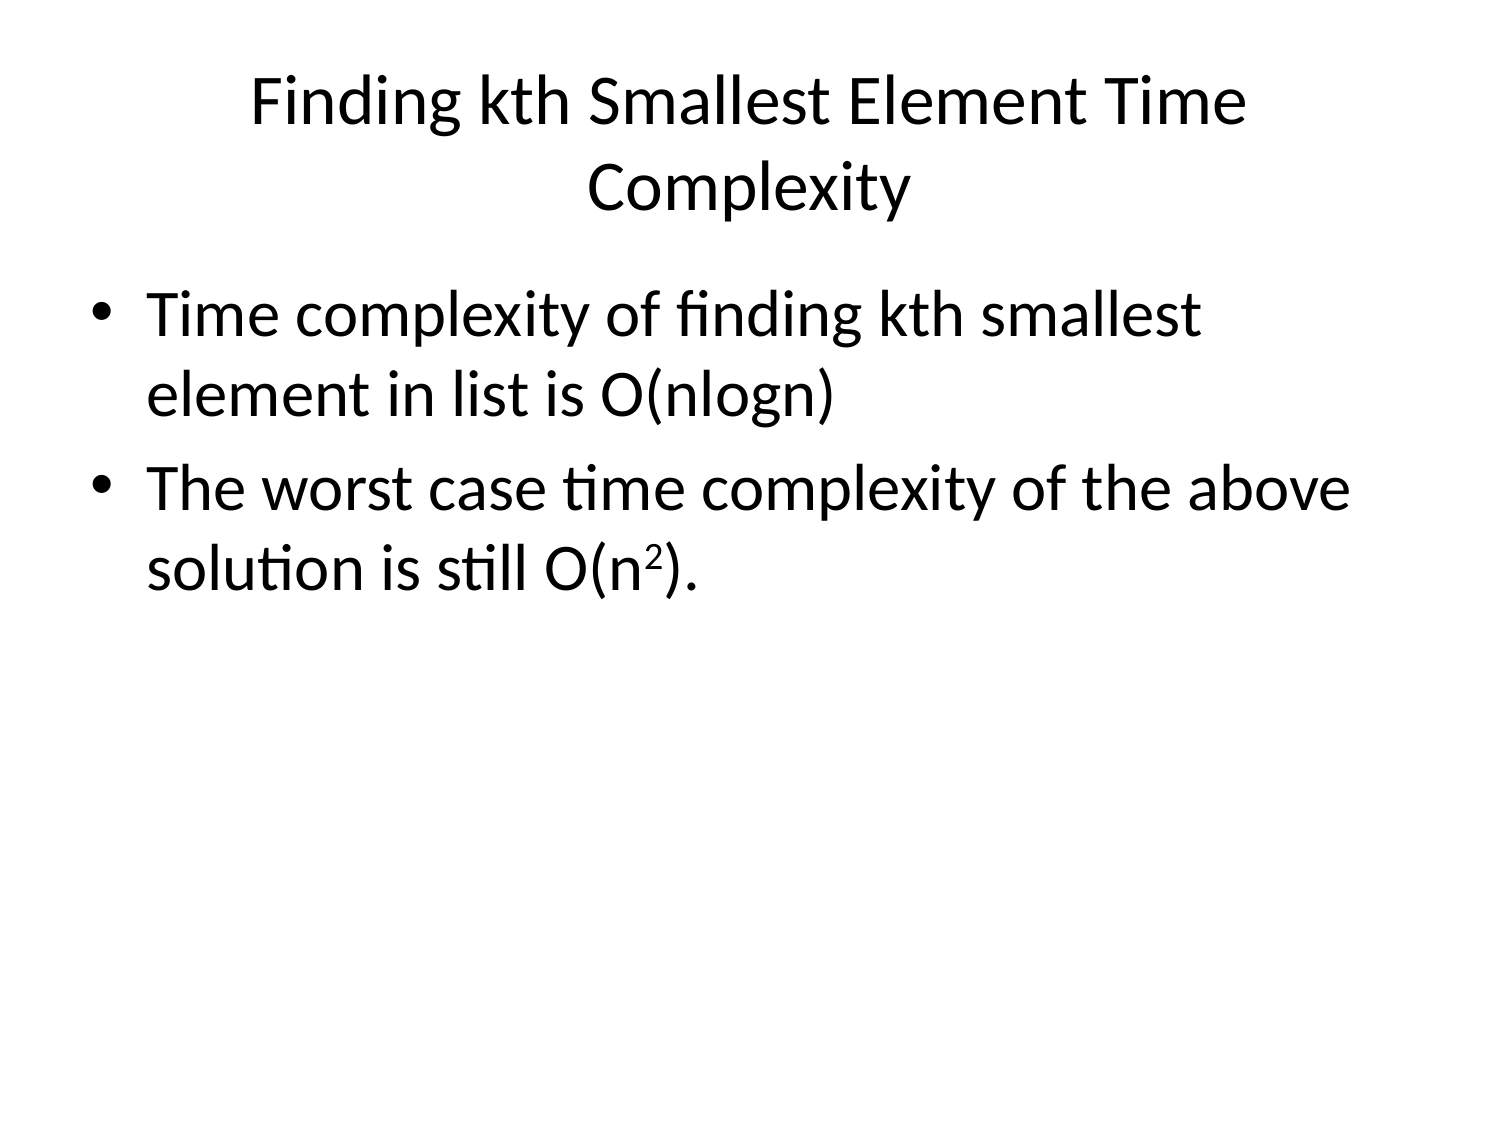

# Finding kth Smallest Element Time Complexity
Time complexity of finding kth smallest element in list is O(nlogn)
The worst case time complexity of the above solution is still O(n2).